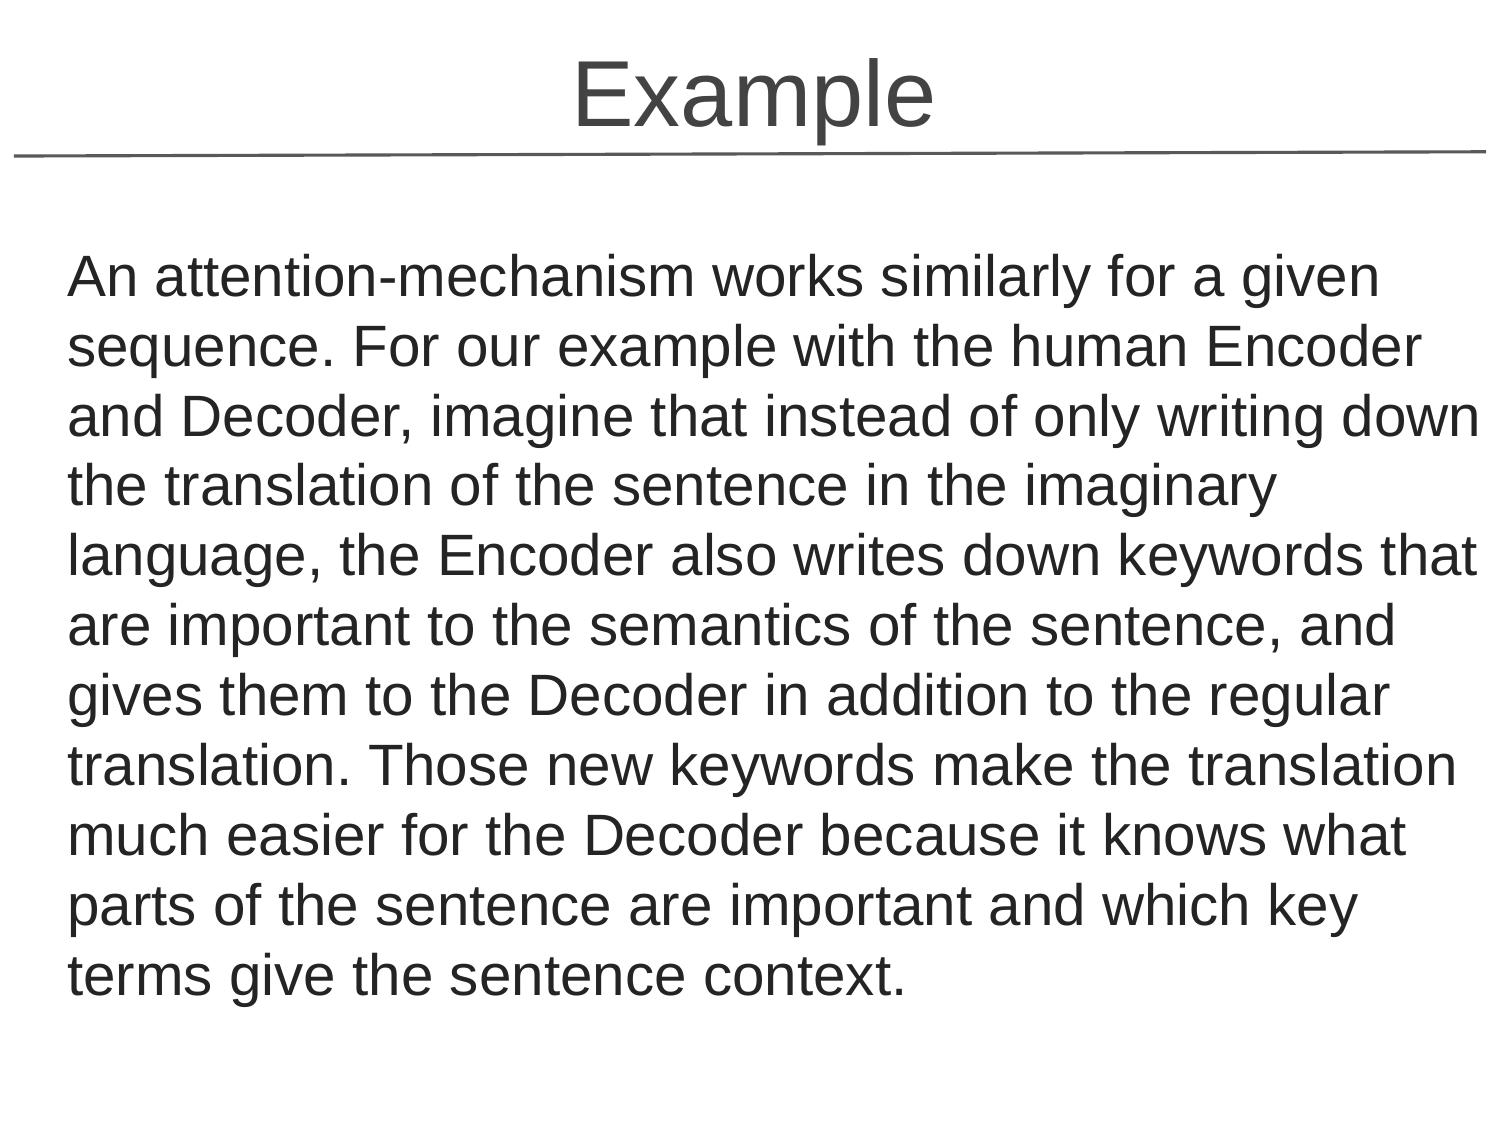

Example

An attention-mechanism works similarly for a given sequence. For our example with the human Encoder and Decoder, imagine that instead of only writing down the translation of the sentence in the imaginary language, the Encoder also writes down keywords that are important to the semantics of the sentence, and gives them to the Decoder in addition to the regular translation. Those new keywords make the translation much easier for the Decoder because it knows what parts of the sentence are important and which key terms give the sentence context.